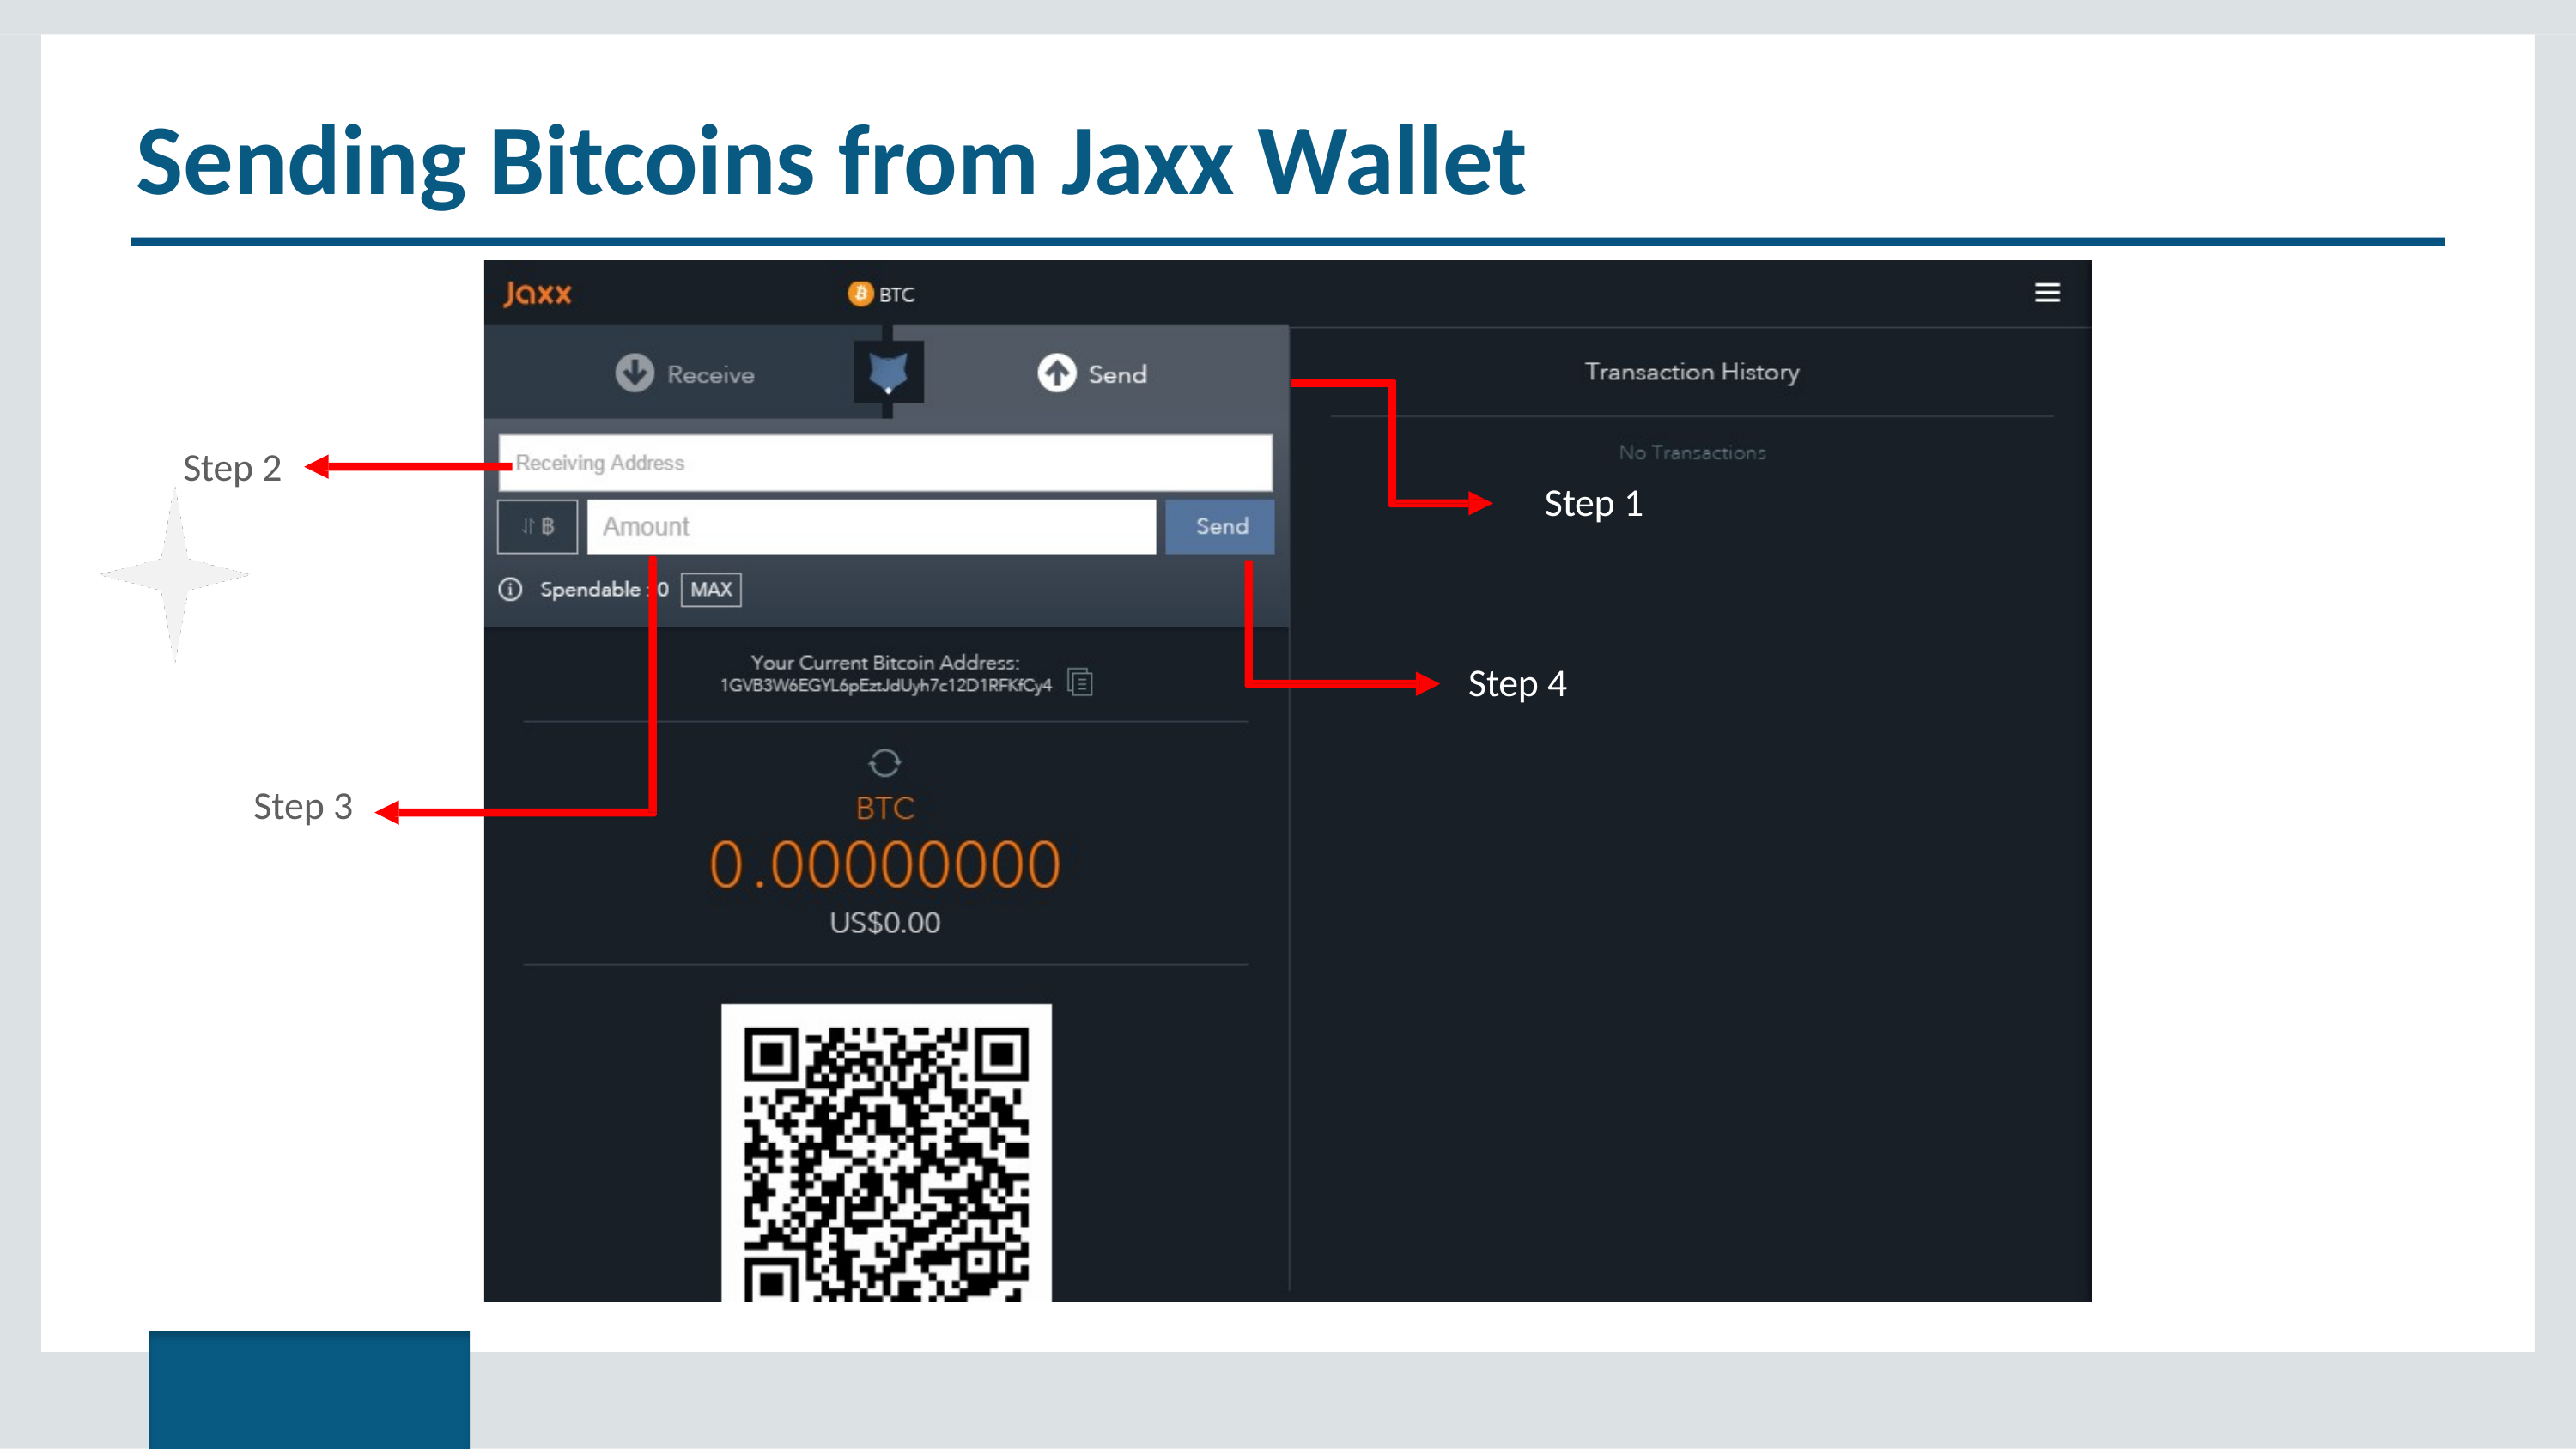

Sending Bitcoins from Jaxx Wallet

Step 2

Step 1

Step 4
Step 3